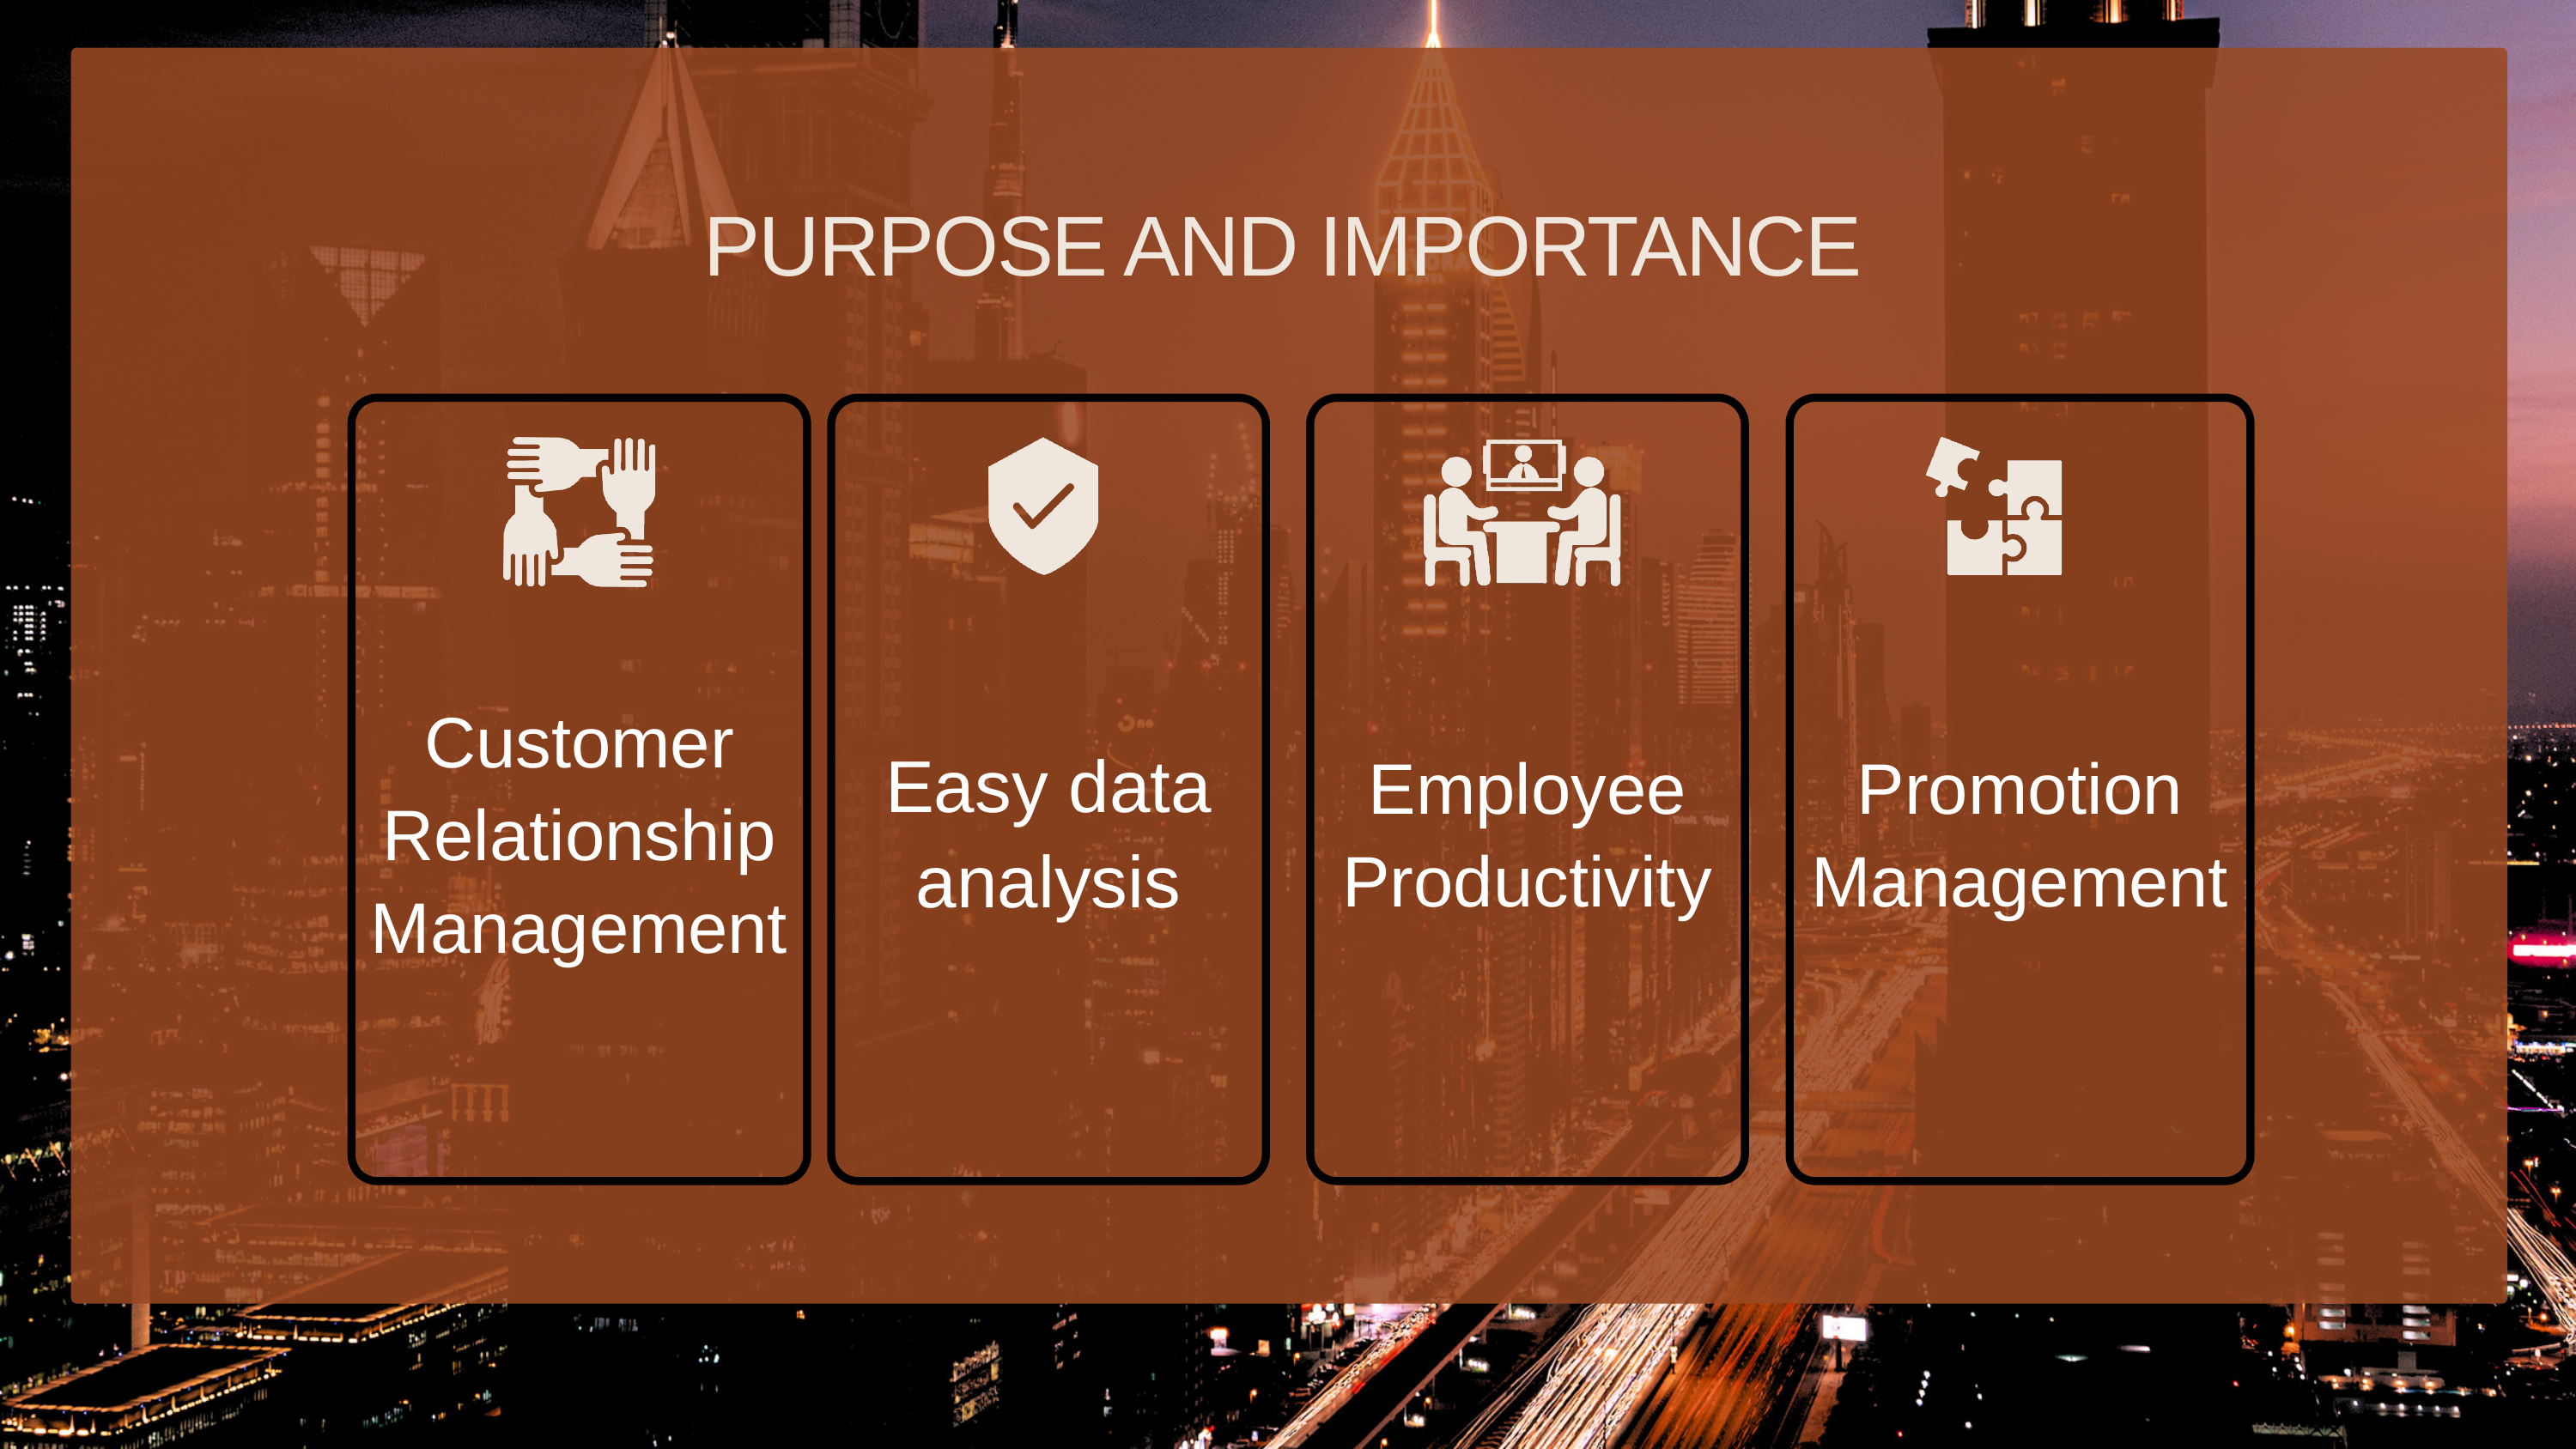

PURPOSE AND IMPORTANCE

Customer Relationship Management

Easy data analysis

Employee Productivity

Promotion Management